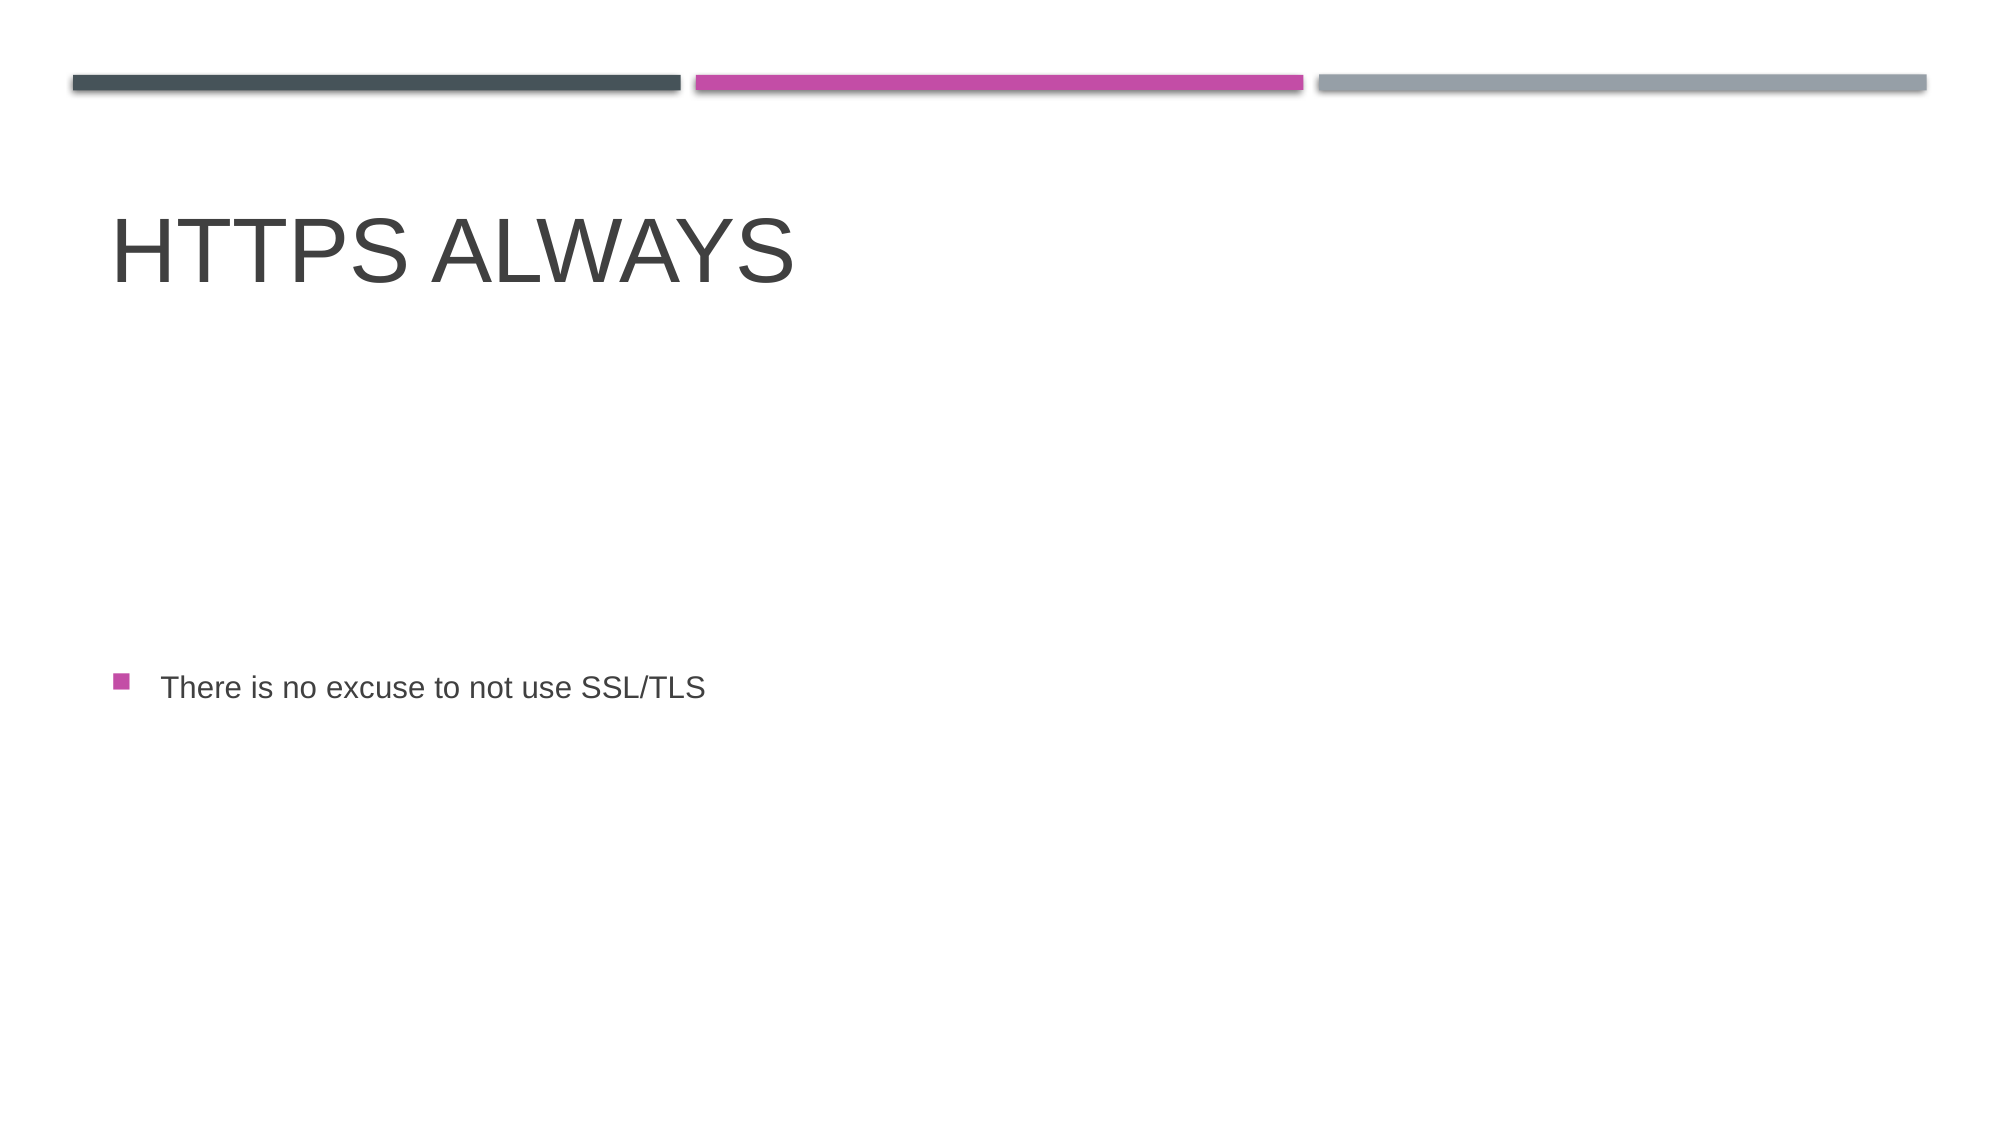

# https always
There is no excuse to not use SSL/TLS